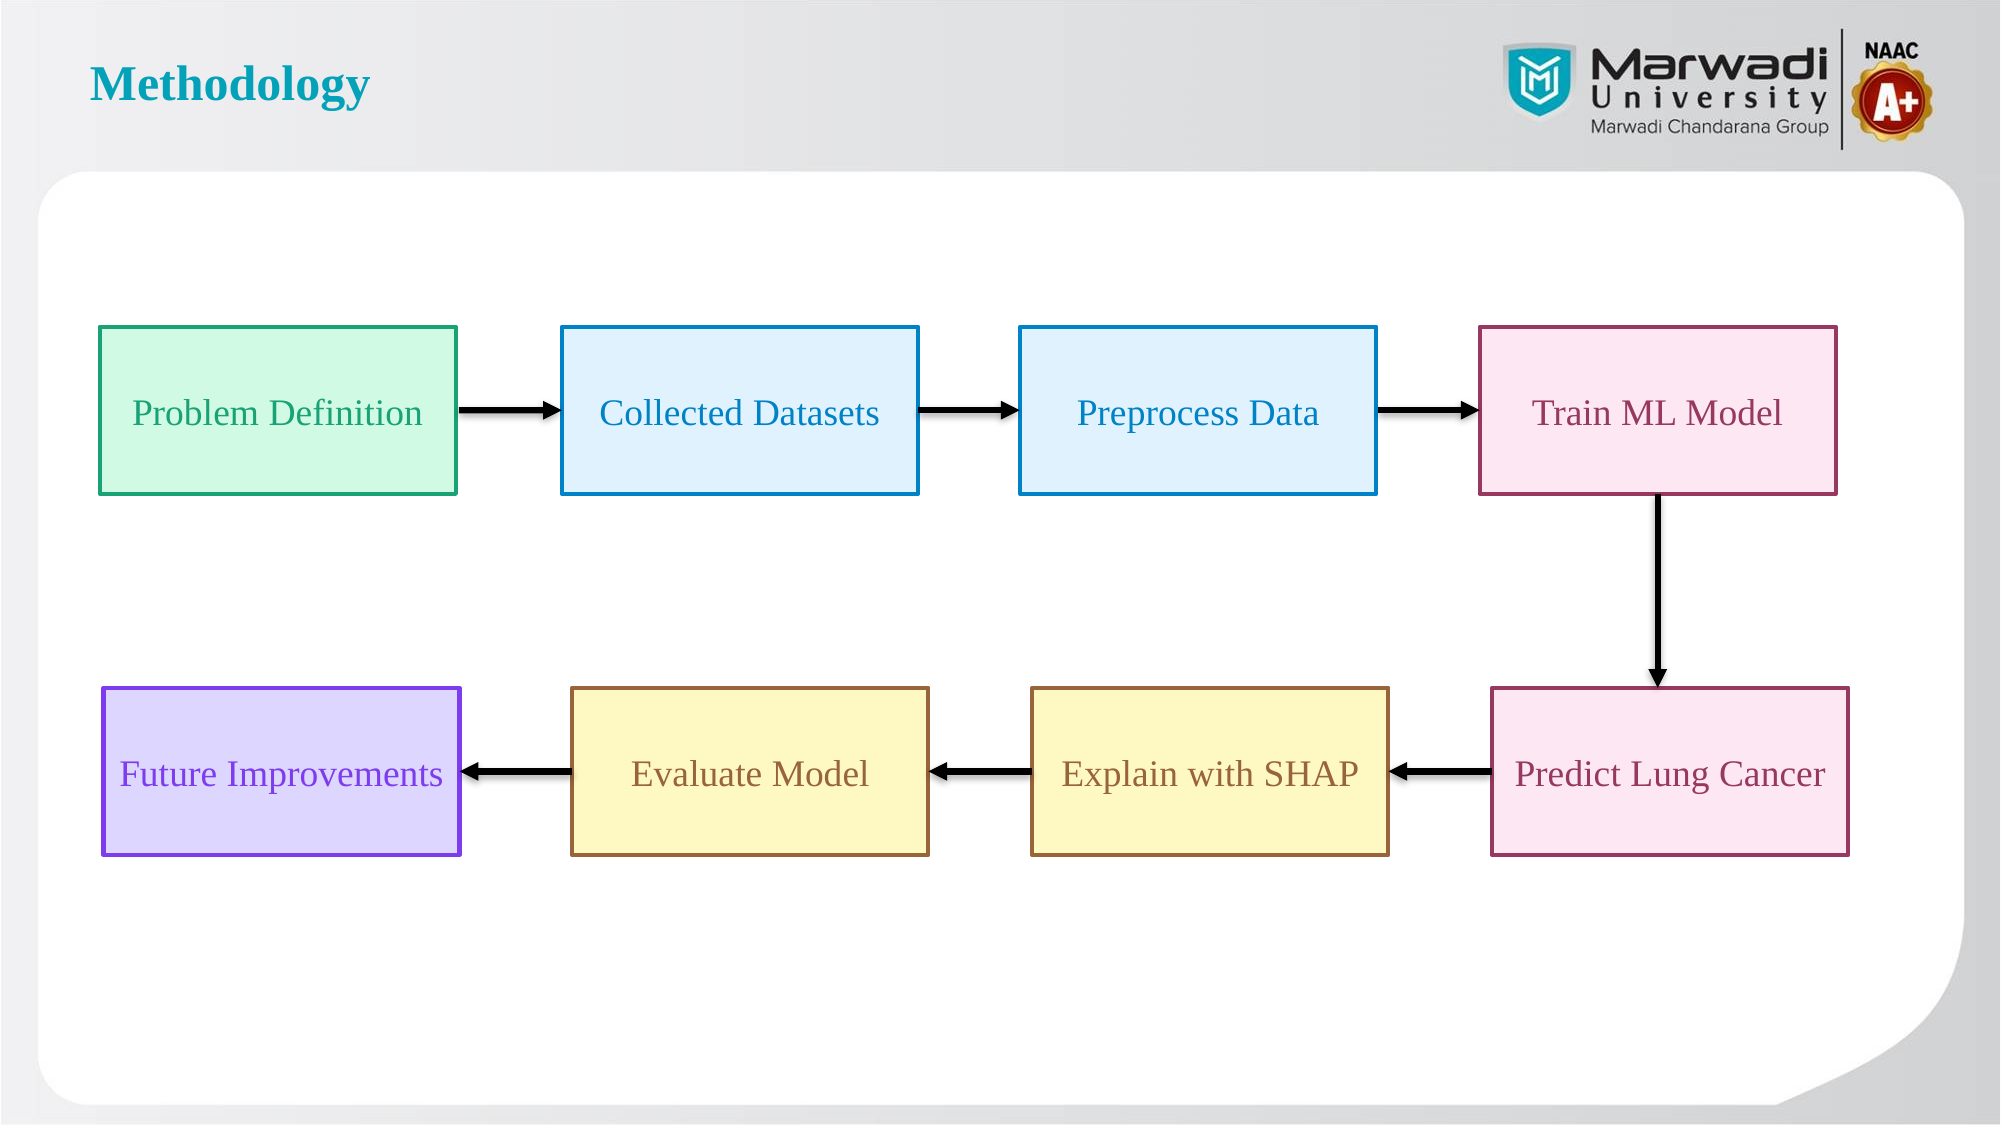

# Methodology
Collected Datasets
Preprocess Data
Problem Definition
Train ML Model
Future Improvements
Evaluate Model
Explain with SHAP
Predict Lung Cancer